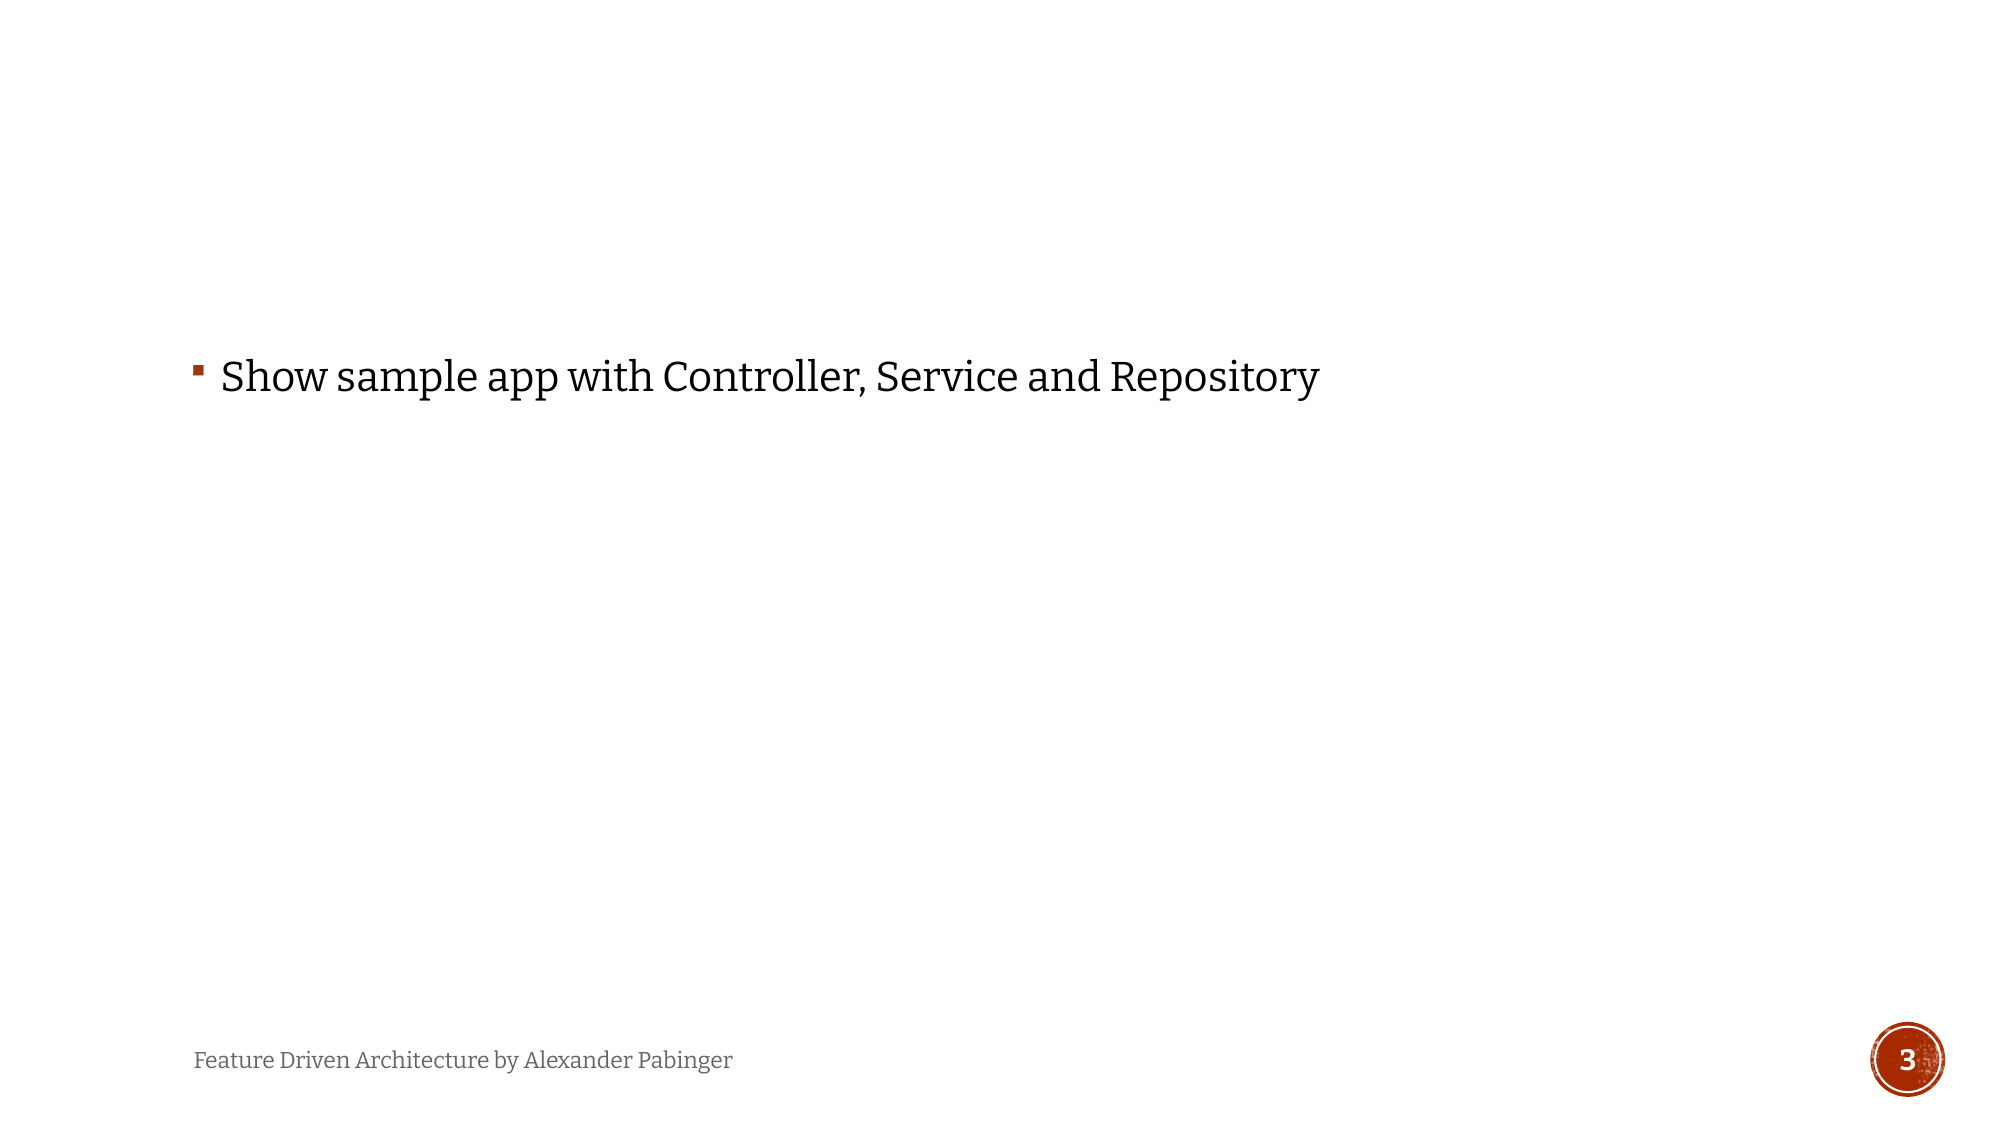

#
Show sample app with Controller, Service and Repository
Feature Driven Architecture by Alexander Pabinger
3